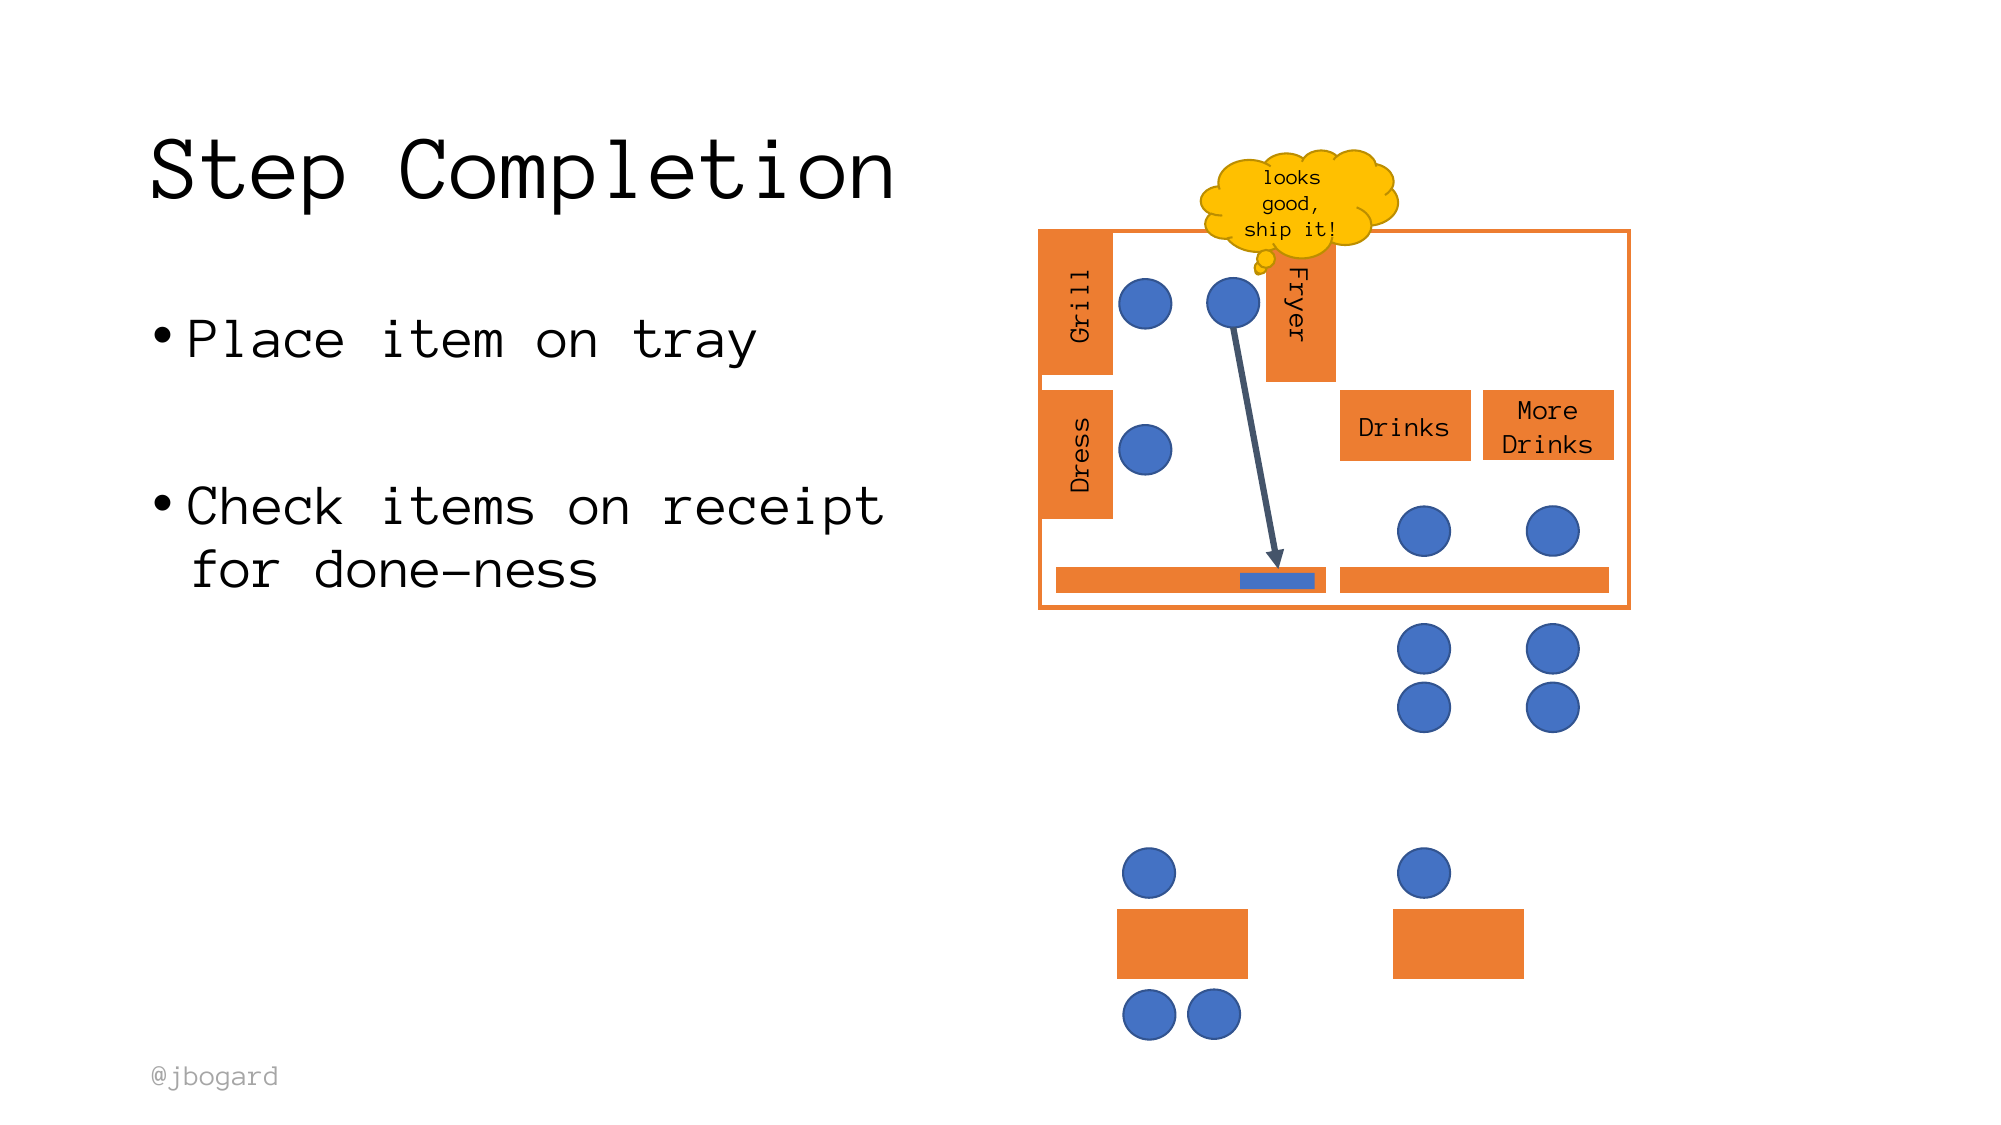

# Step Completion
looks good, ship it!

Grill
Fryer

Place item on tray

Check items on receipt for done-ness
More Drinks
Drinks
Dress